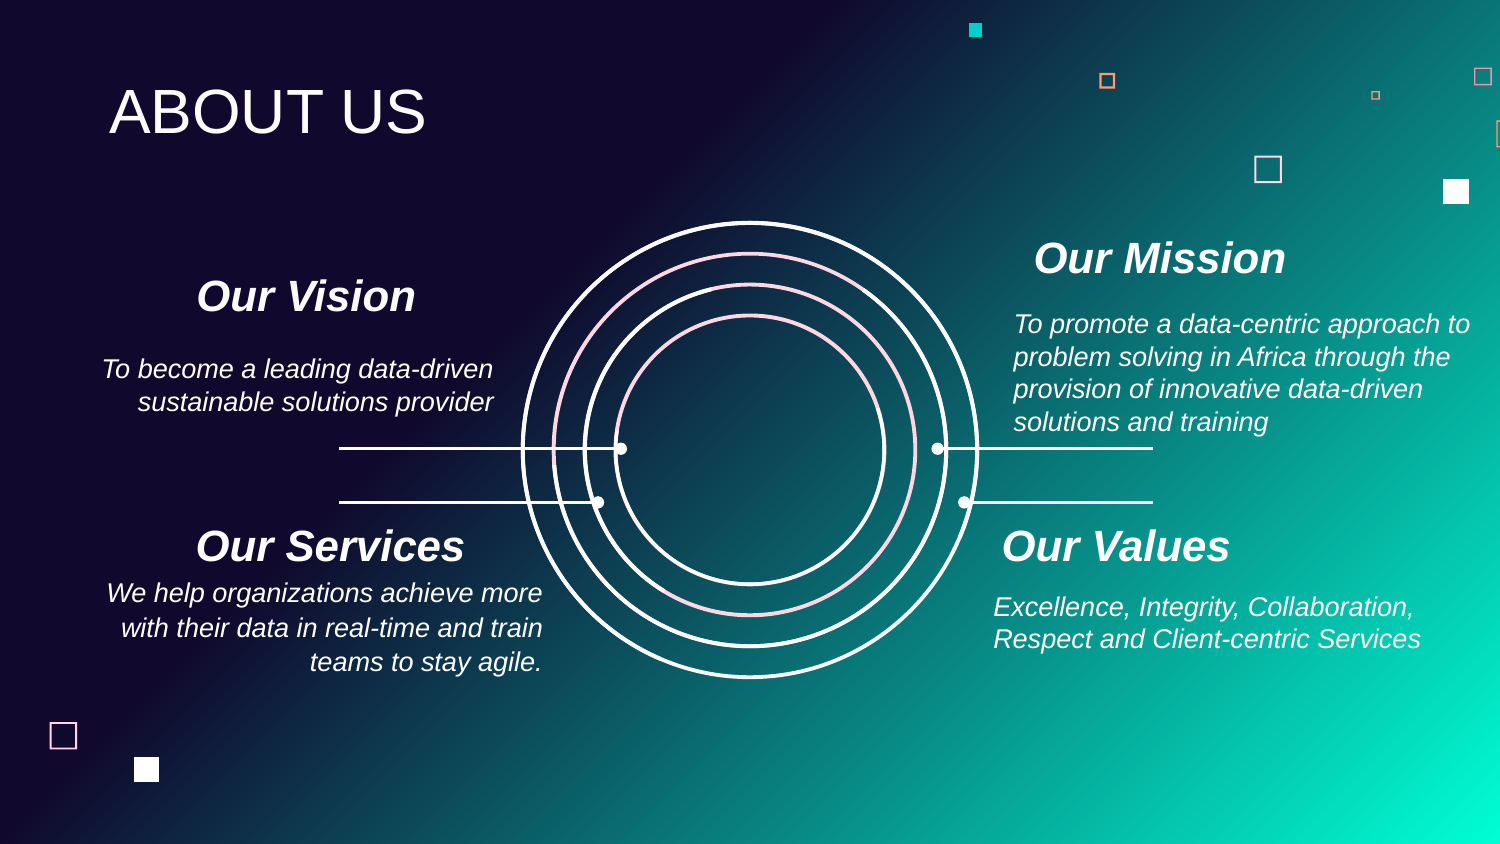

ABOUT US
Our Mission

Our Vision

To promote a data-centric approach to problem solving in Africa through the provision of innovative data-driven solutions and training
To become a leading data-driven sustainable solutions provider

# Our Services
Our Values
Excellence, Integrity, Collaboration, Respect and Client-centric Services
We help organizations achieve more with their data in real-time and train teams to stay agile.